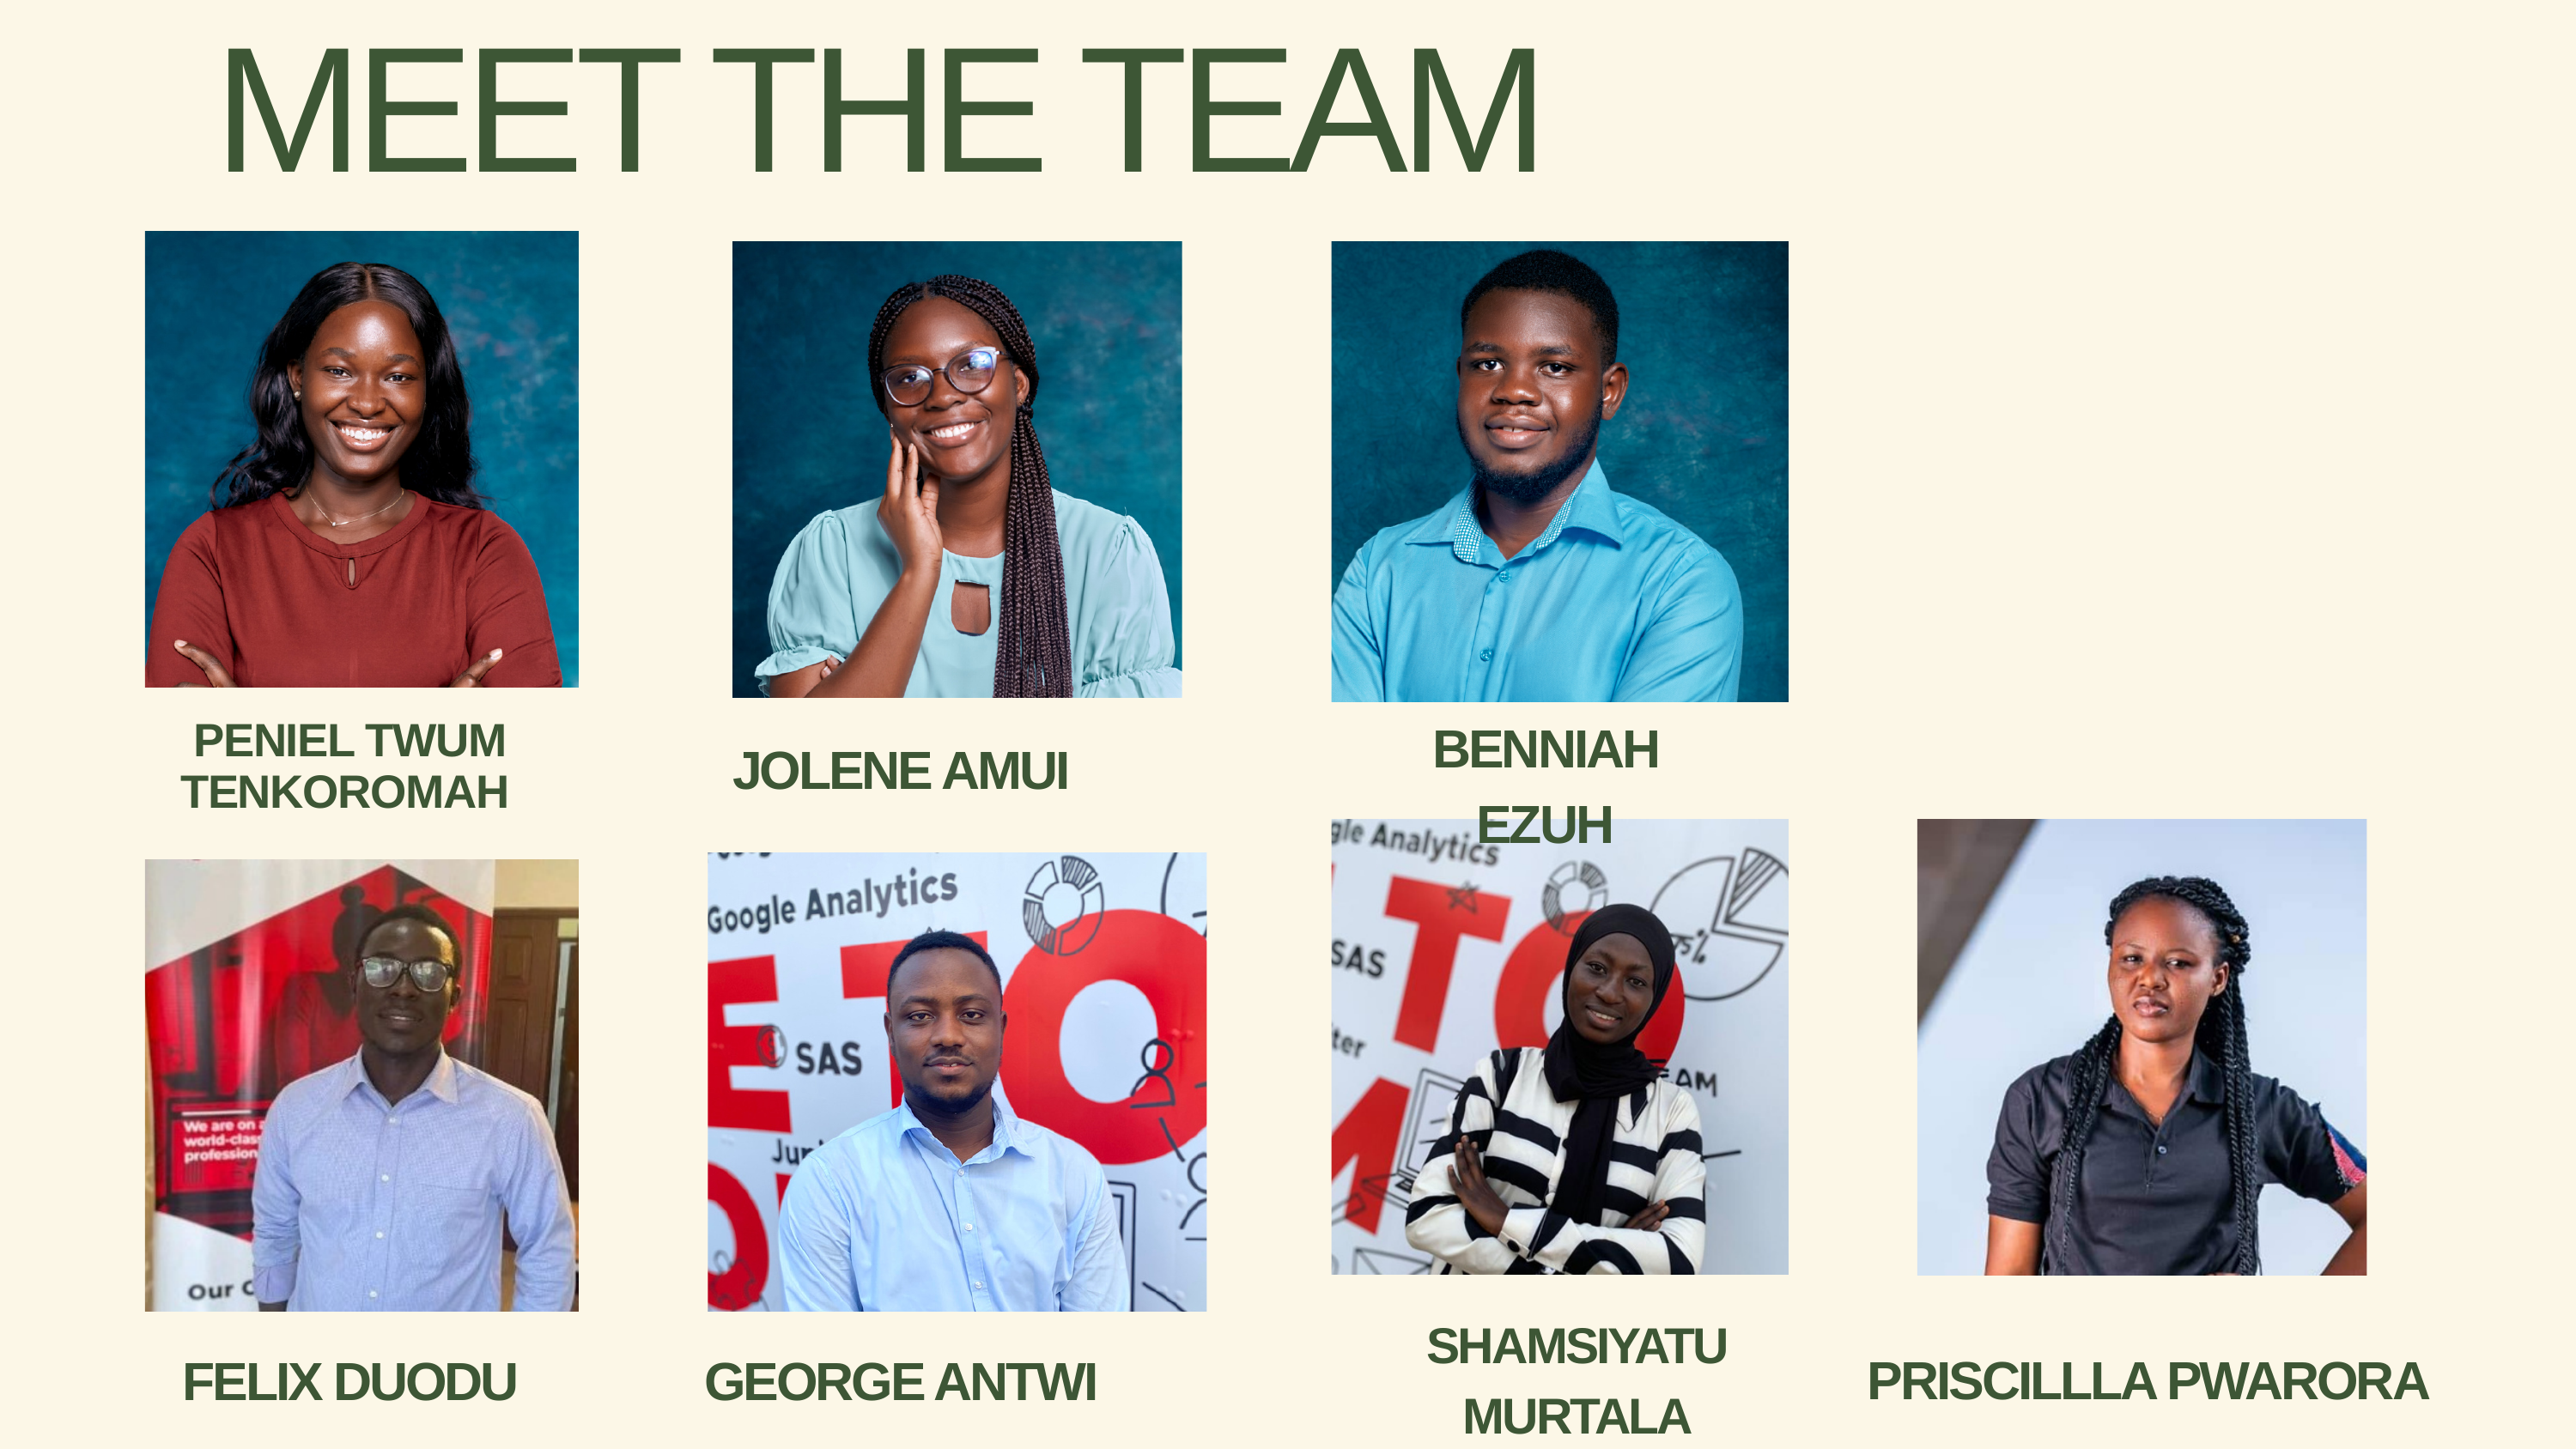

MEET THE TEAM

BENNIAH EZUH
 PENIEL TWUM
TENKOROMAH
JOLENE AMUI

SHAMSIYATU
MURTALA
PRISCILLLA PWARORA
FELIX DUODU
GEORGE ANTWI